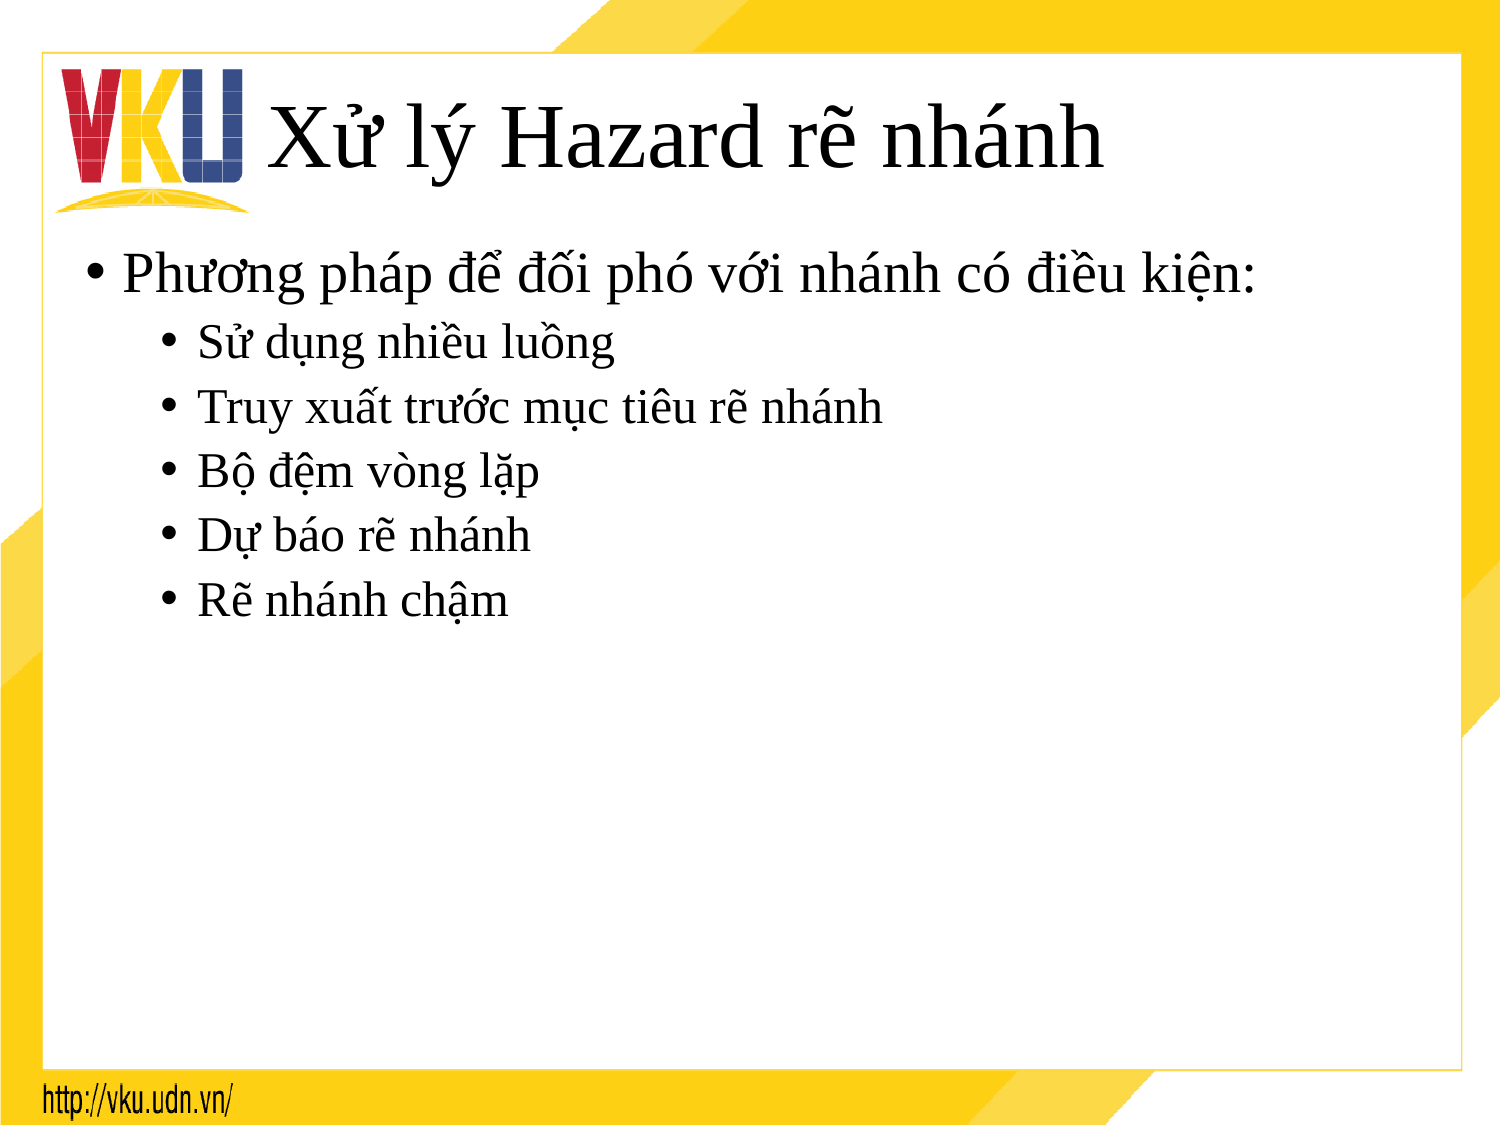

# Xử lý Hazard rẽ nhánh
Phương pháp để đối phó với nhánh có điều kiện:
Sử dụng nhiều luồng
Truy xuất trước mục tiêu rẽ nhánh
Bộ đệm vòng lặp
Dự báo rẽ nhánh
Rẽ nhánh chậm